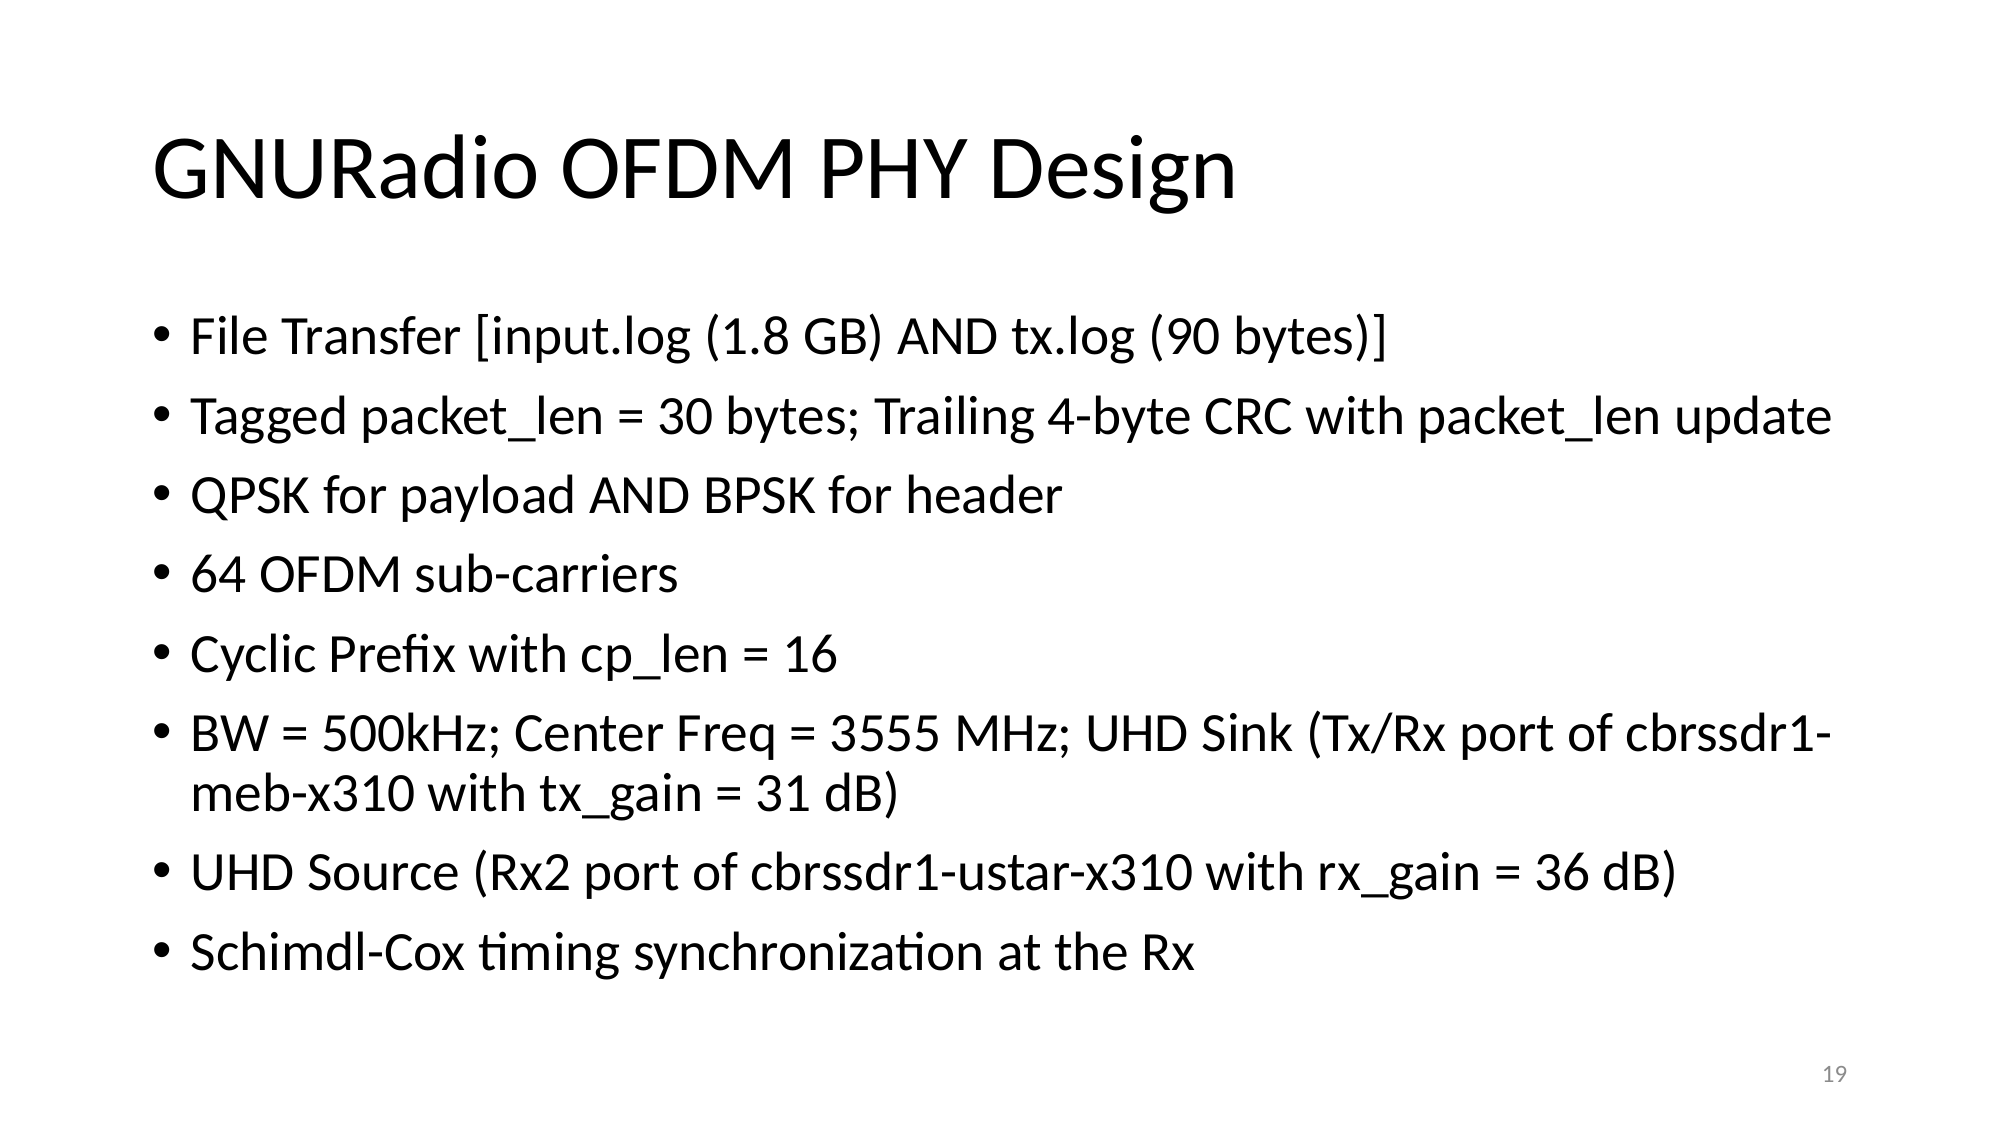

# GNURadio OFDM PHY Design
File Transfer [input.log (1.8 GB) AND tx.log (90 bytes)]
Tagged packet_len = 30 bytes; Trailing 4-byte CRC with packet_len update
QPSK for payload AND BPSK for header
64 OFDM sub-carriers
Cyclic Prefix with cp_len = 16
BW = 500kHz; Center Freq = 3555 MHz; UHD Sink (Tx/Rx port of cbrssdr1-meb-x310 with tx_gain = 31 dB)
UHD Source (Rx2 port of cbrssdr1-ustar-x310 with rx_gain = 36 dB)
Schimdl-Cox timing synchronization at the Rx

19